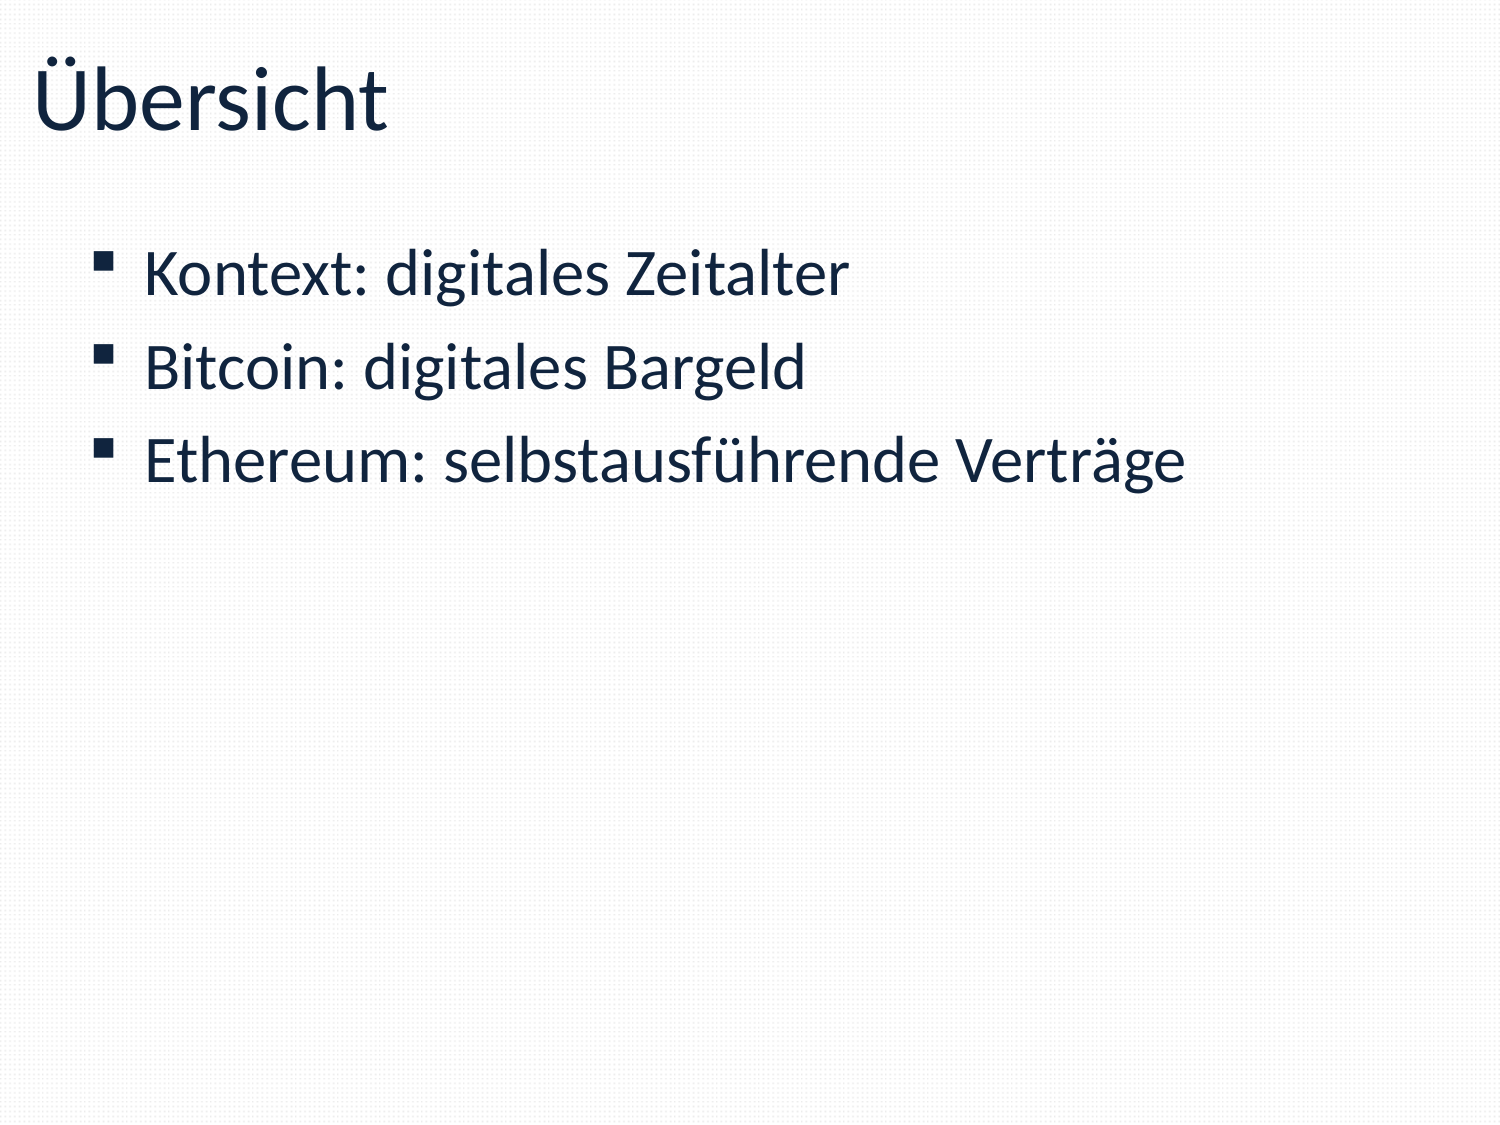

# Übersicht
Kontext: digitales Zeitalter
Bitcoin: digitales Bargeld
Ethereum: selbstausführende Verträge